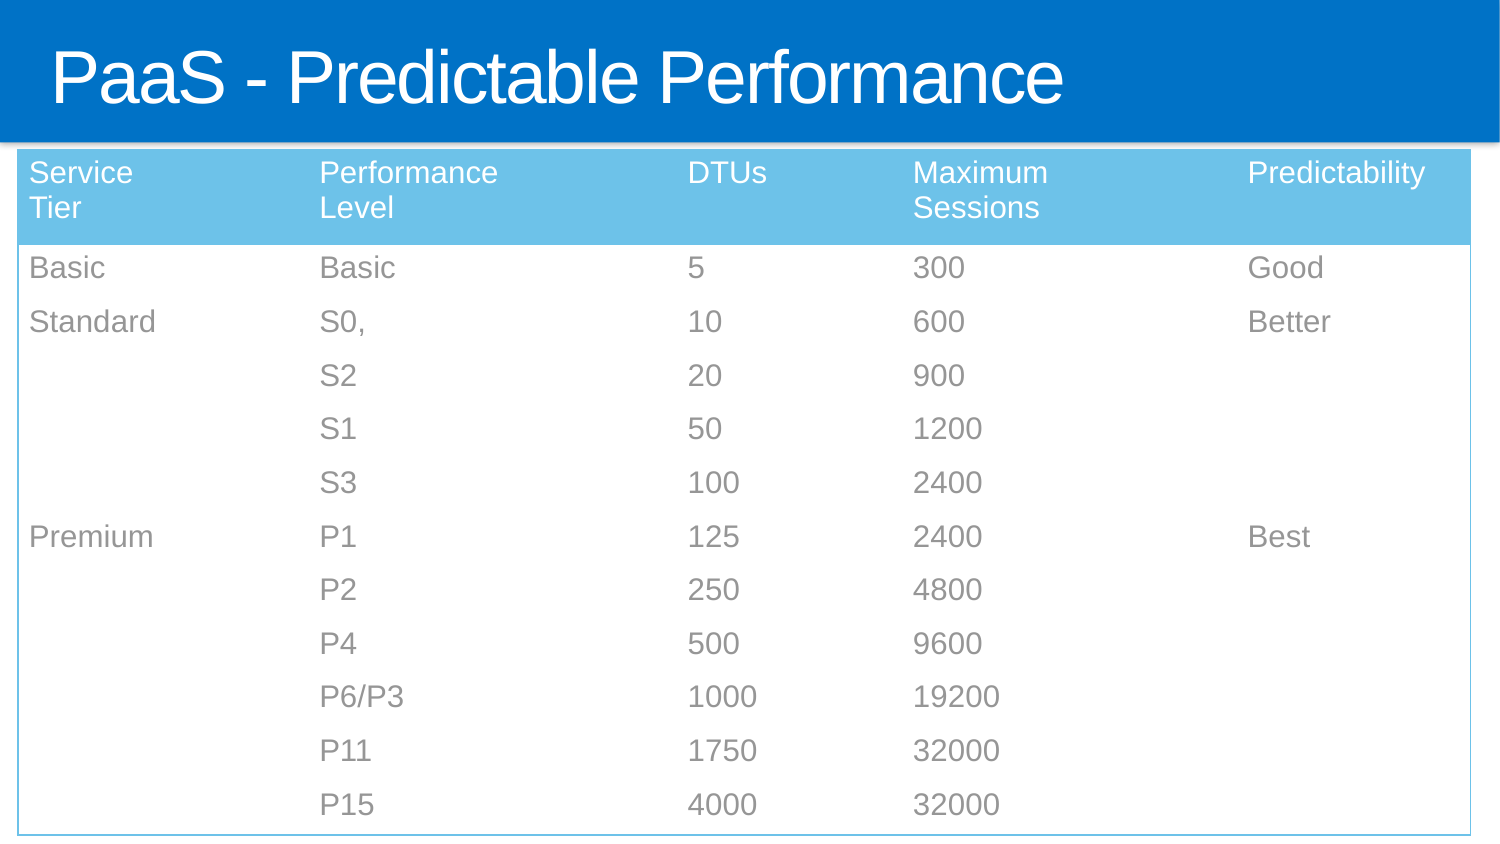

# PaaS - Predictable Performance
| Service Tier | Performance Level | DTUs | Maximum Sessions | Predictability |
| --- | --- | --- | --- | --- |
| Basic | Basic | 5 | 300 | Good |
| Standard | S0, | 10 | 600 | Better |
|  | S2 | 20 | 900 |  |
|  | S1 | 50 | 1200 |  |
|  | S3 | 100 | 2400 |  |
| Premium | P1 | 125 | 2400 | Best |
|  | P2 | 250 | 4800 |  |
|  | P4 | 500 | 9600 |  |
|  | P6/P3 | 1000 | 19200 |  |
|  | P11 | 1750 | 32000 |  |
|  | P15 | 4000 | 32000 |  |